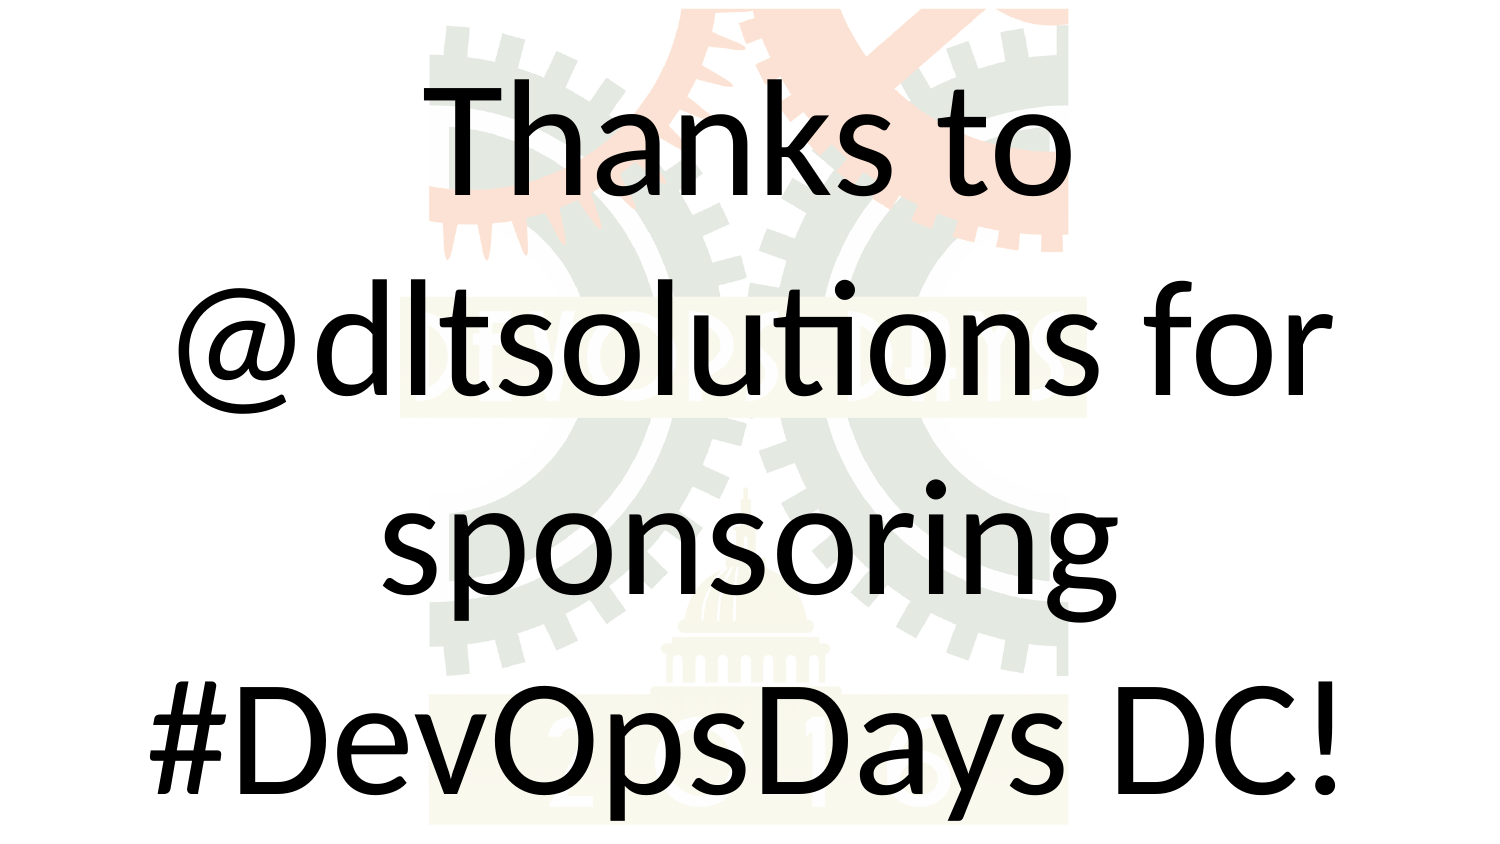

# Thanks to @dltsolutions for sponsoring #DevOpsDays DC!